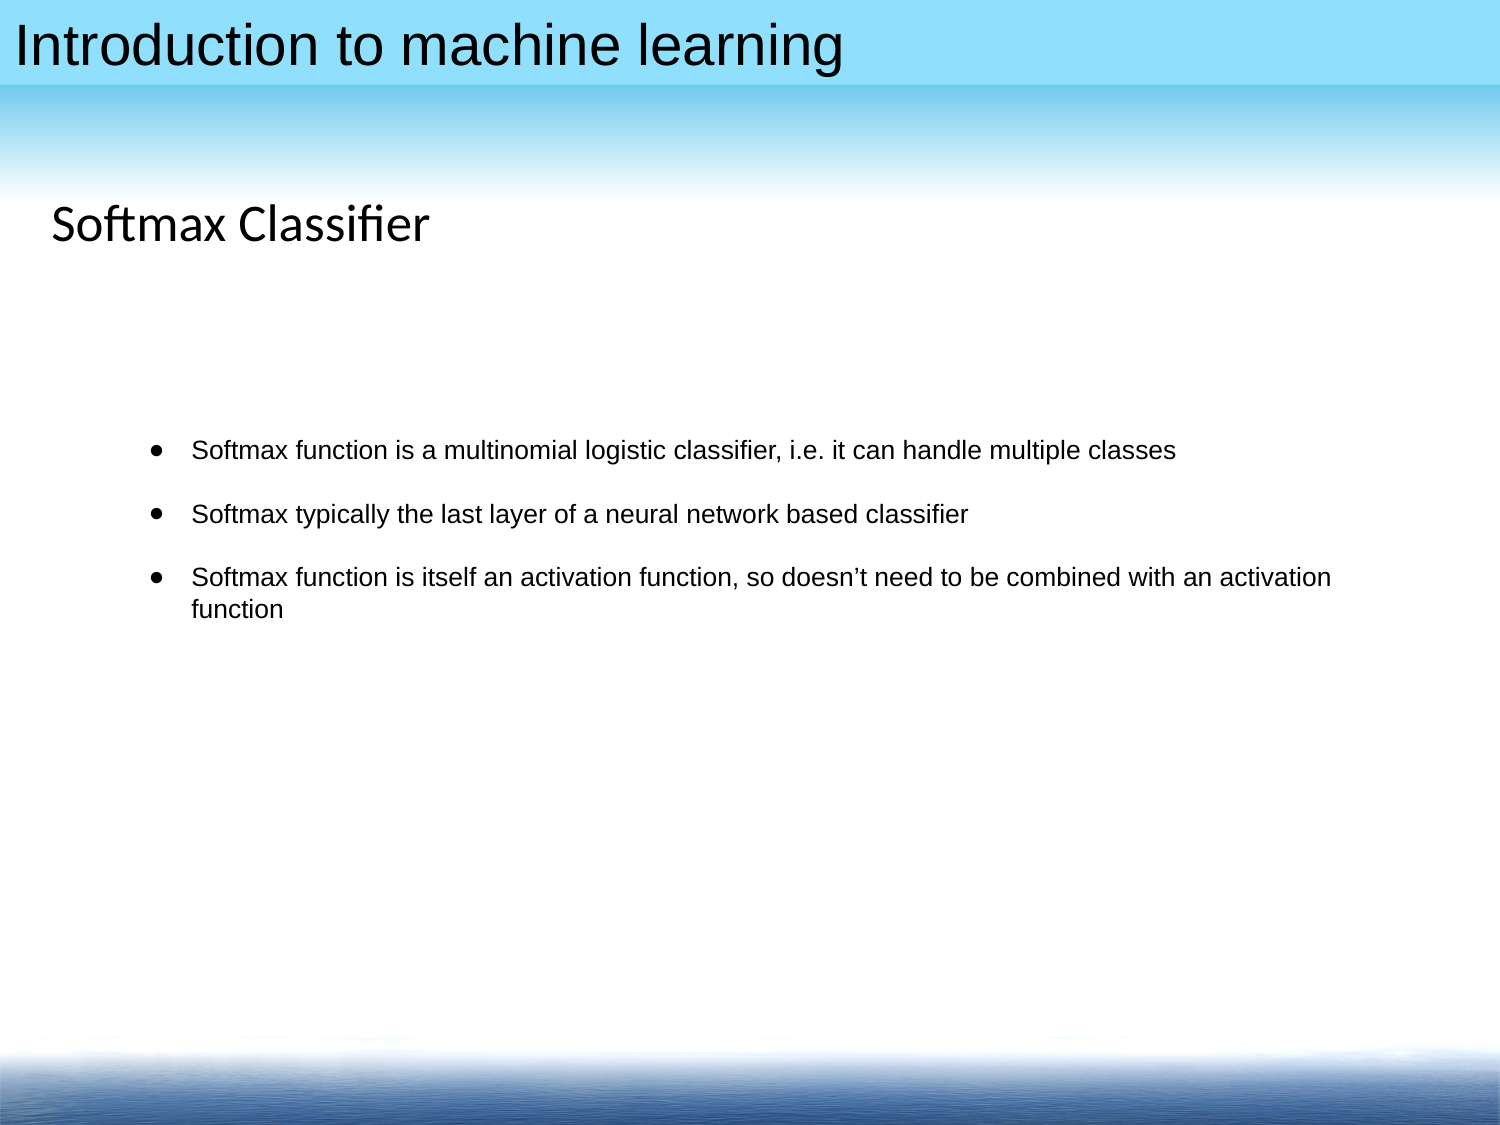

# Softmax Classifier

Softmax function is a multinomial logistic classifier, i.e. it can handle multiple classes

Softmax typically the last layer of a neural network based classifier

Softmax function is itself an activation function, so doesn’t need to be combined with an activation function